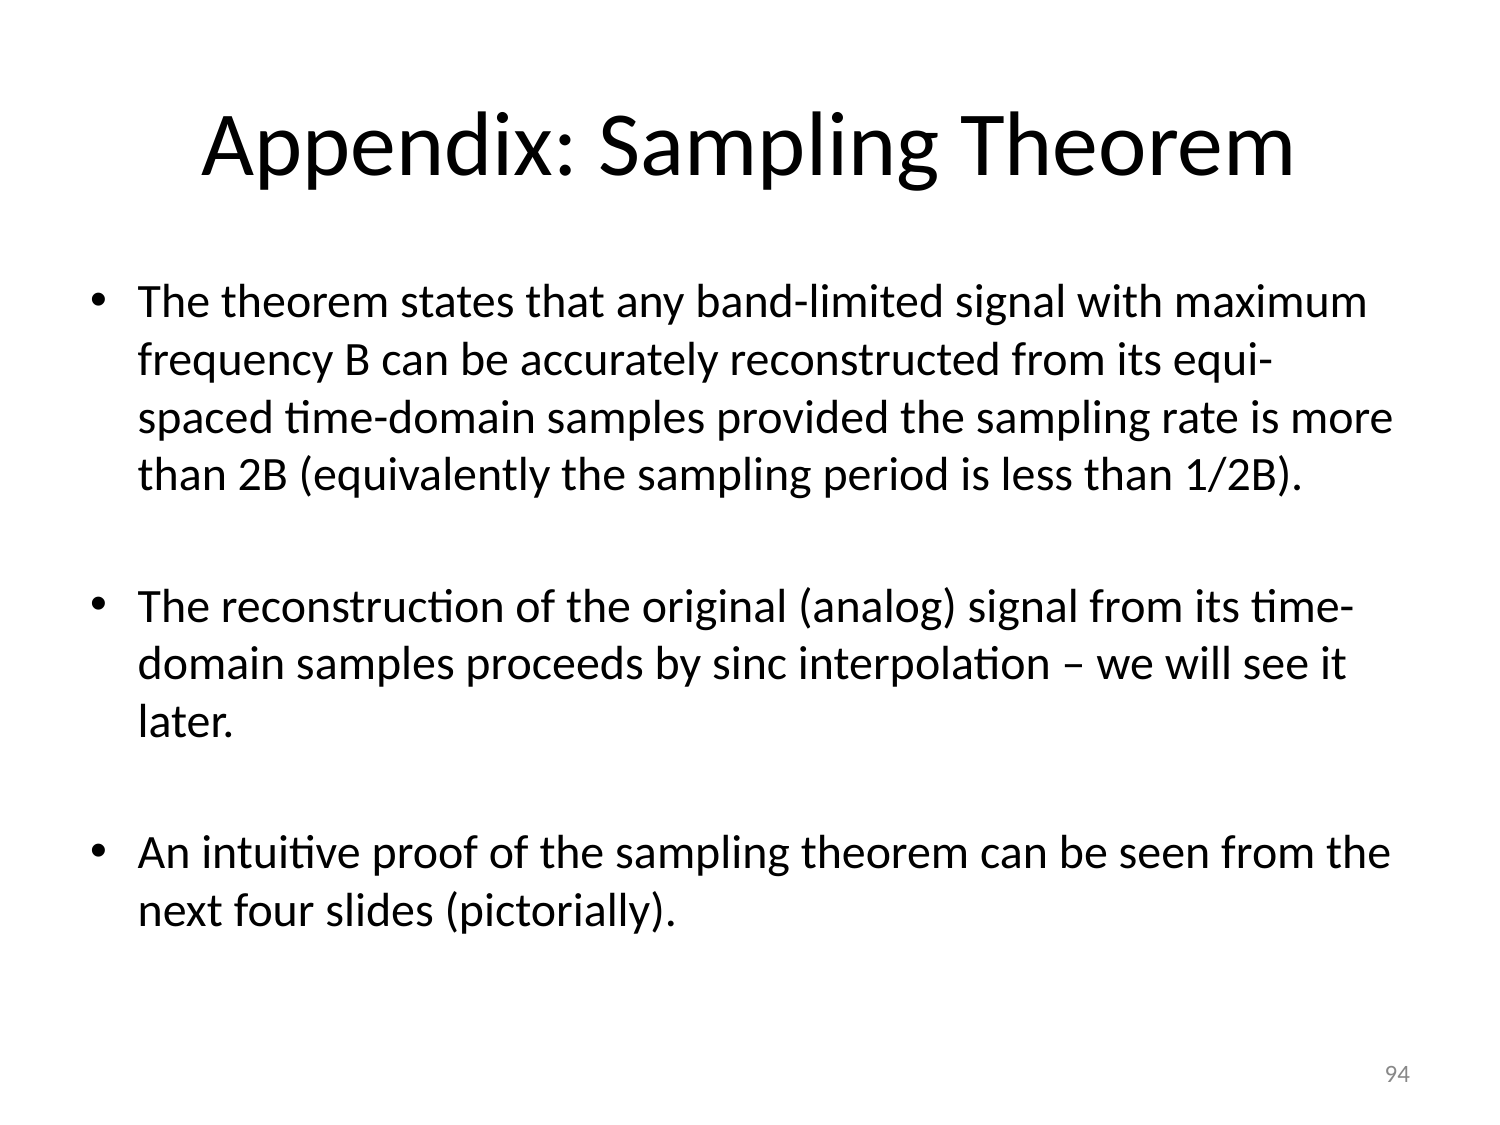

# Appendix: Sampling Theorem
The theorem states that any band-limited signal with maximum frequency B can be accurately reconstructed from its equi-spaced time-domain samples provided the sampling rate is more than 2B (equivalently the sampling period is less than 1/2B).

The reconstruction of the original (analog) signal from its time-domain samples proceeds by sinc interpolation – we will see it later.

An intuitive proof of the sampling theorem can be seen from the next four slides (pictorially).
94